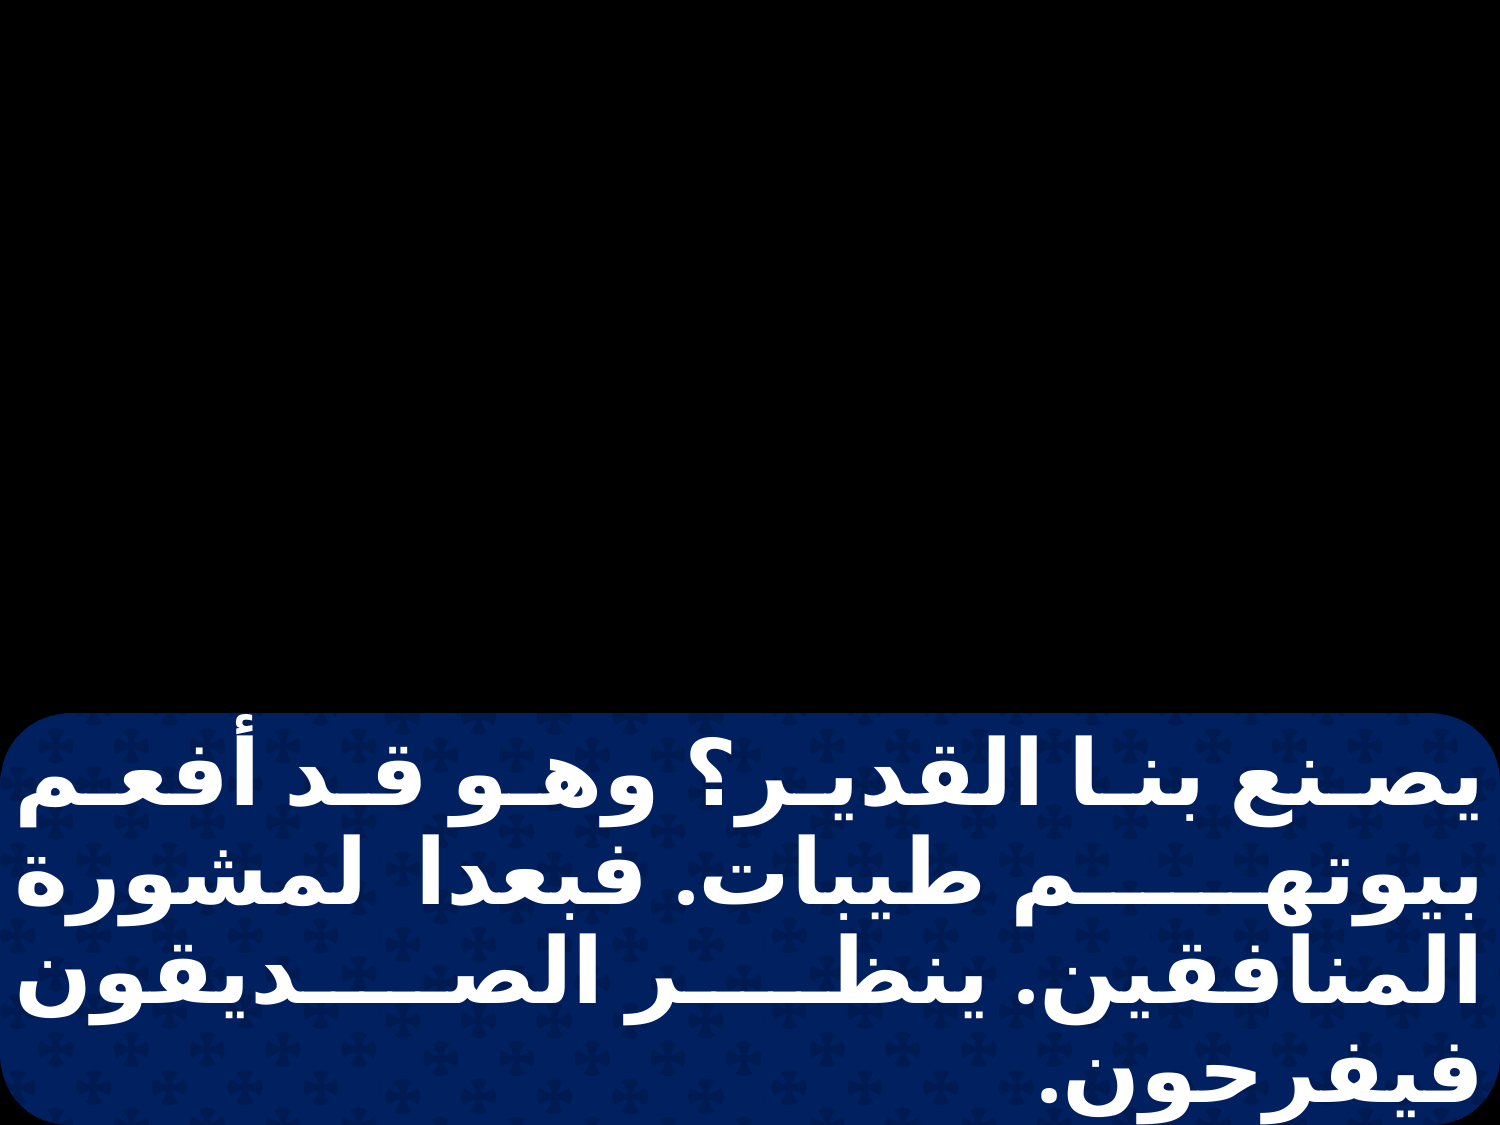

يصنع بنا القدير؟ وهو قد أفعم بيوتهم طيبات. فبعدا  لمشورة المنافقين. ينظر الصديقون فيفرحون.